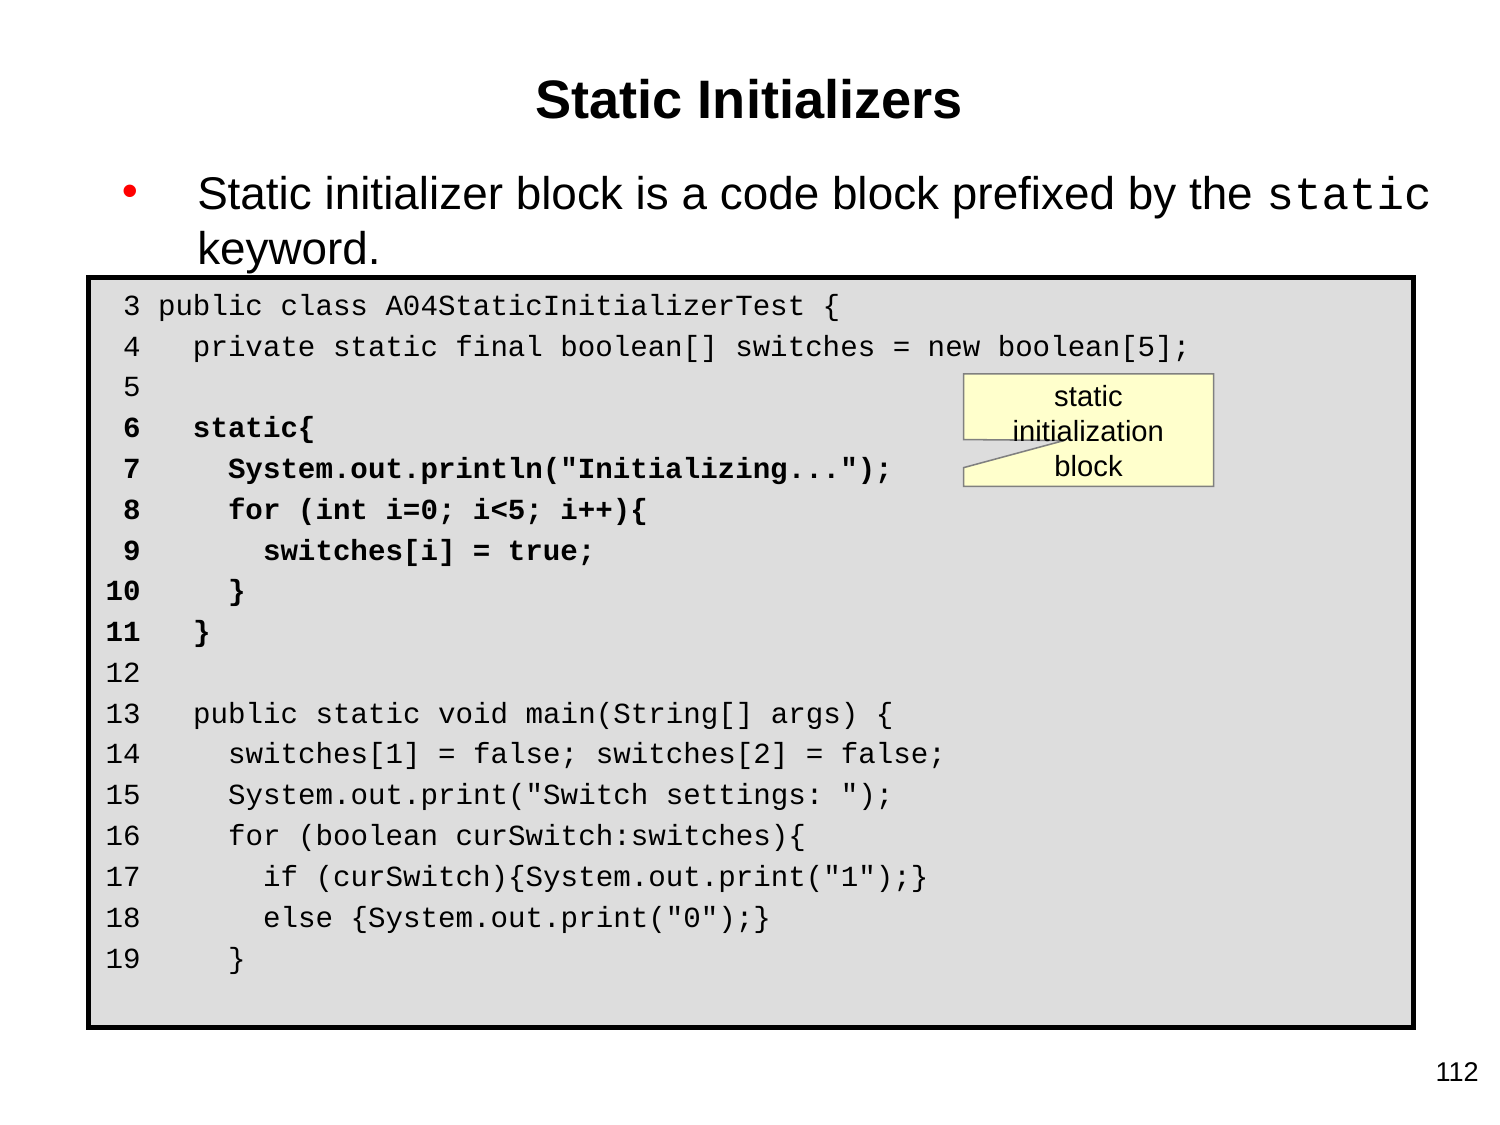

# Static Initializers
Static initializer block is a code block prefixed by the static keyword.
 3 public class A04StaticInitializerTest {
 4   private static final boolean[] switches = new boolean[5];
 5
 6   static{
 7     System.out.println("Initializing...");
 8     for (int i=0; i<5; i++){
 9       switches[i] = true;
10     }
11   }
12
13   public static void main(String[] args) {
14     switches[1] = false; switches[2] = false;
15     System.out.print("Switch settings: ");
16     for (boolean curSwitch:switches){
17       if (curSwitch){System.out.print("1");}
18       else {System.out.print("0");}
19     }

static initialization block
112